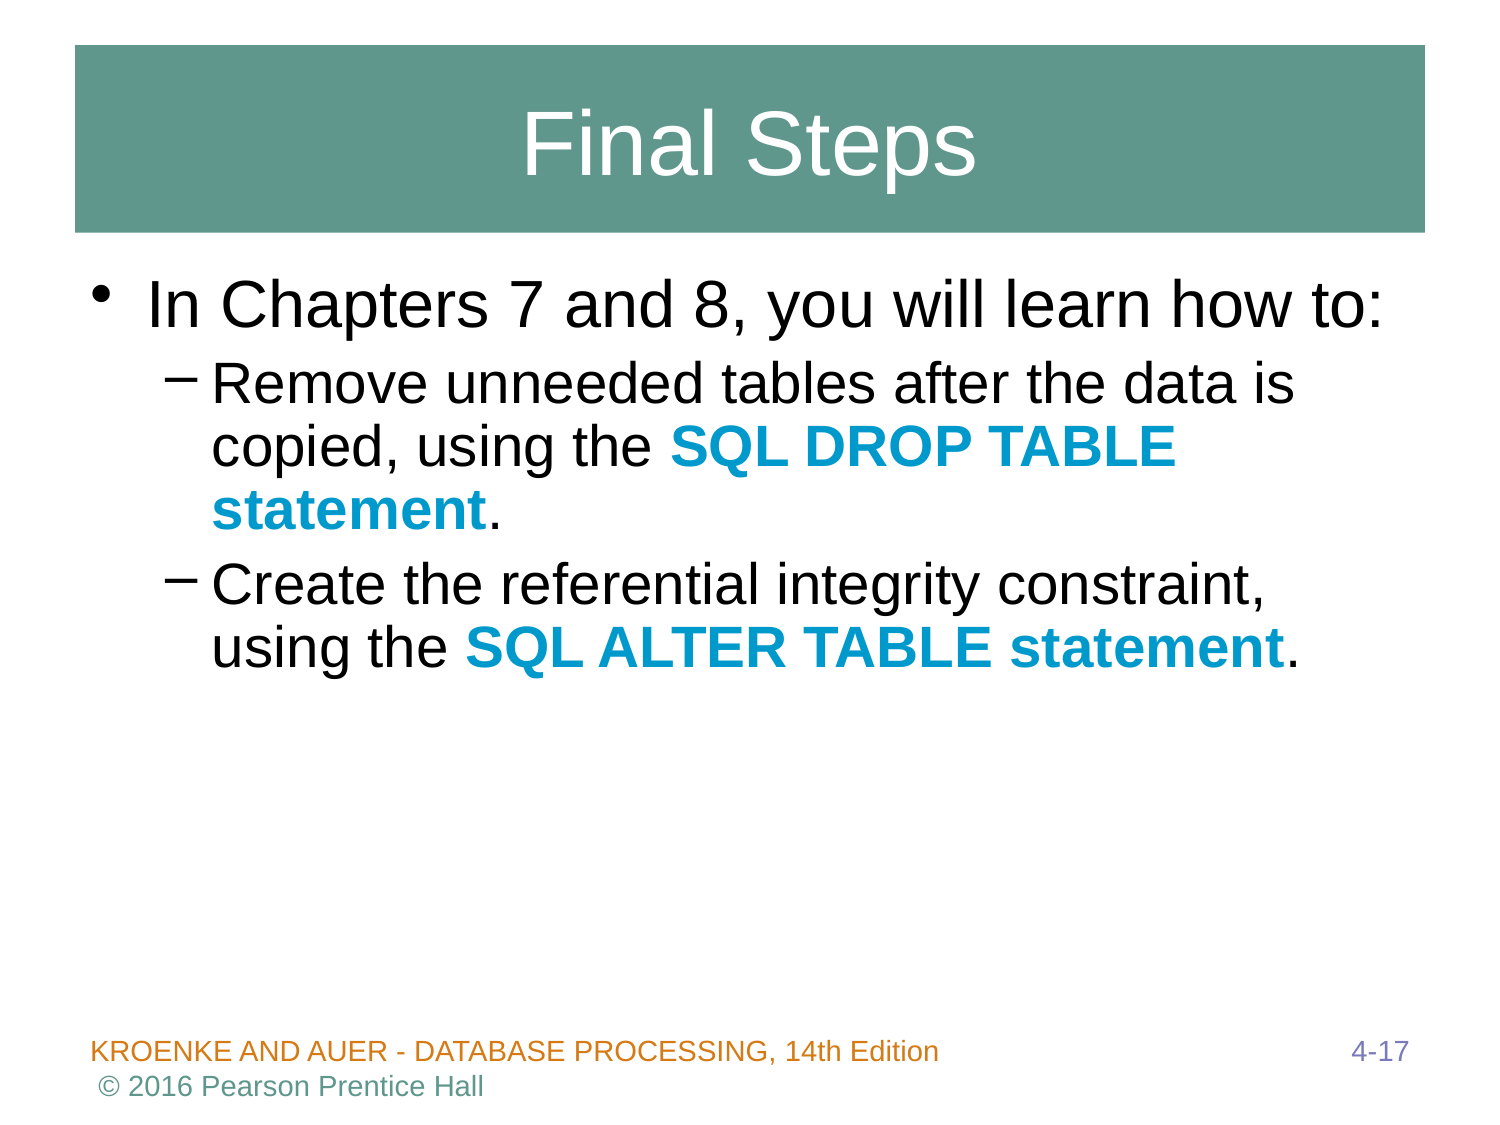

# Final Steps
In Chapters 7 and 8, you will learn how to:
Remove unneeded tables after the data is copied, using the SQL DROP TABLE statement.
Create the referential integrity constraint, using the SQL ALTER TABLE statement.

4-17

KROENKE AND AUER - DATABASE PROCESSING, 14th Edition  © 2016 Pearson Prentice Hall